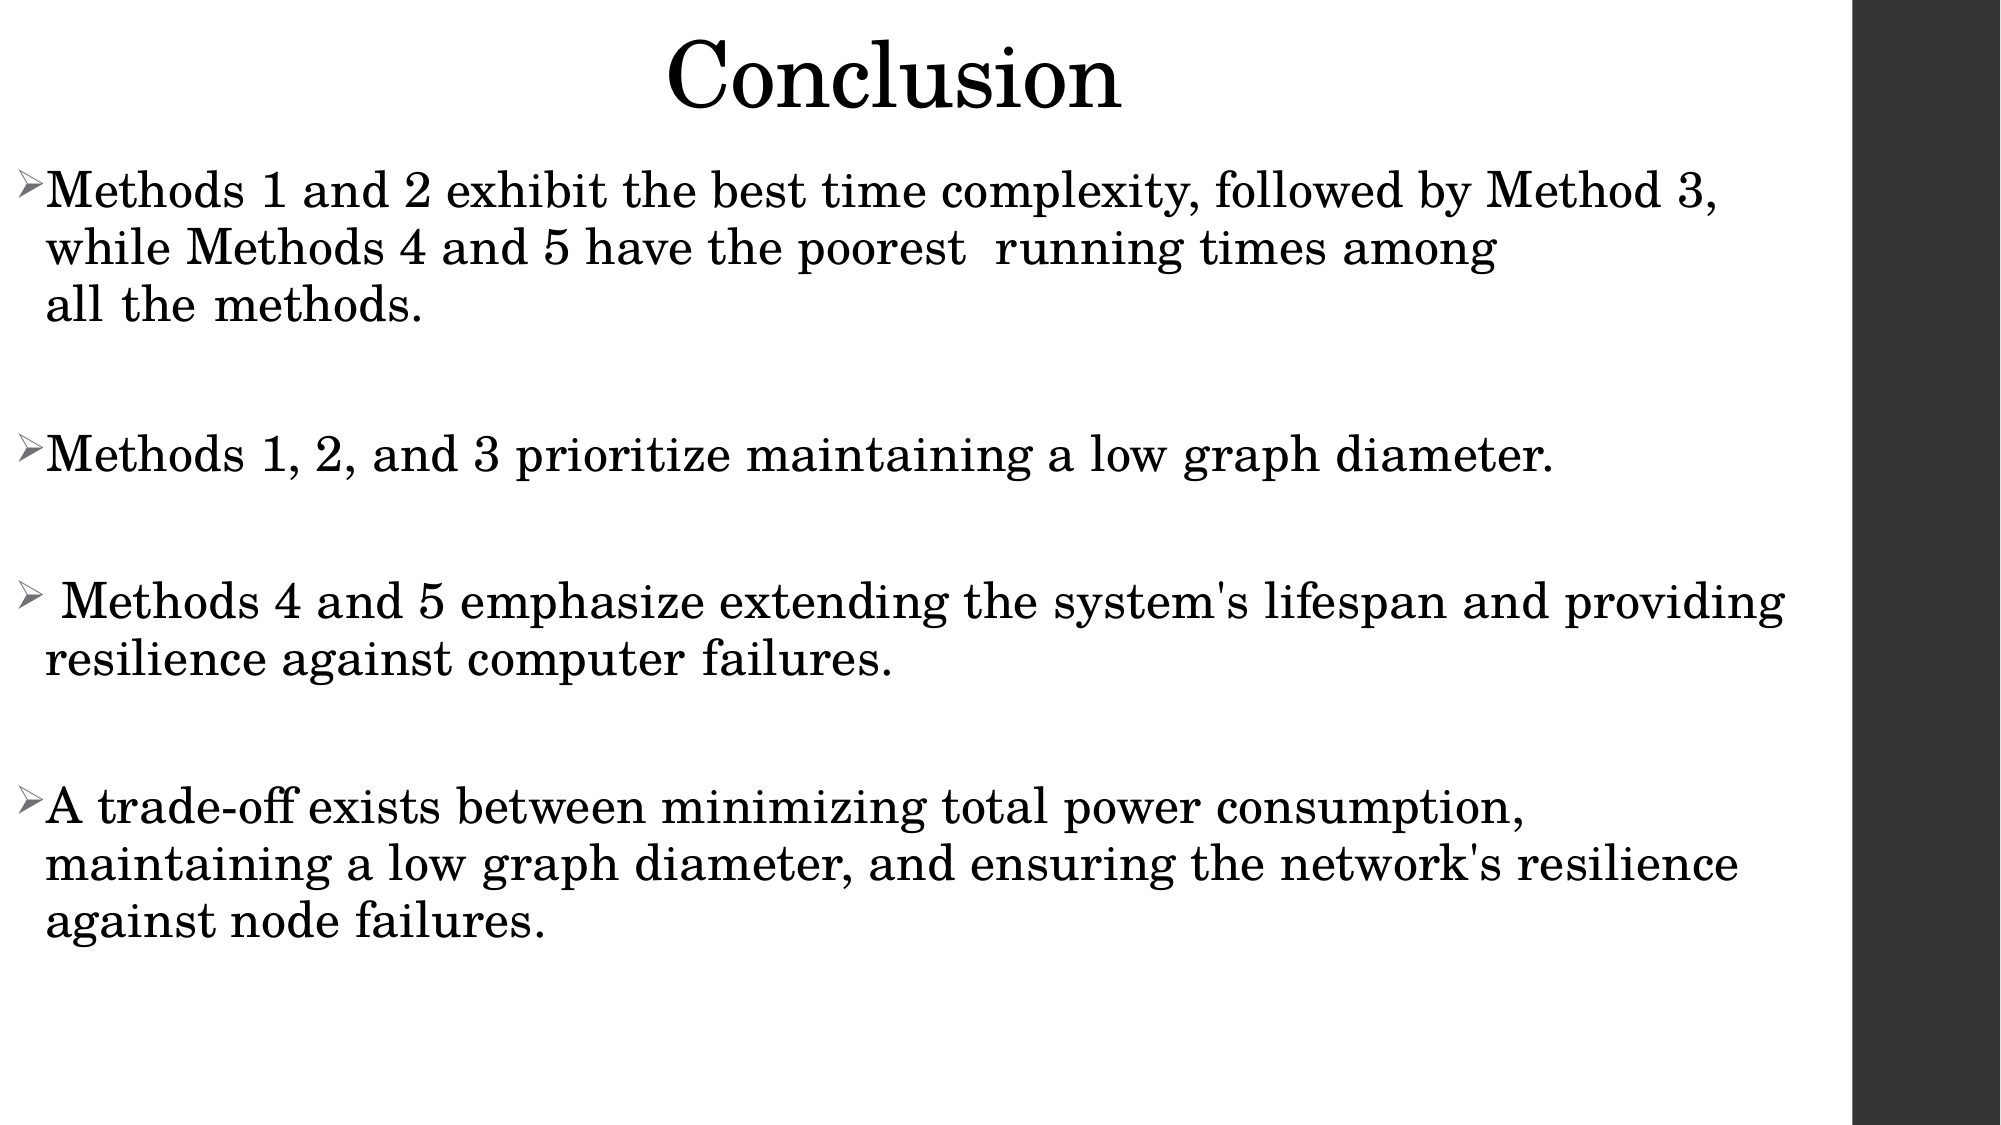

# Conclusion
Methods 1 and 2 exhibit the best time complexity, followed by Method 3, while Methods 4 and 5 have the poorest  running times among all the methods.
Methods 1, 2, and 3 prioritize maintaining a low graph diameter.
 Methods 4 and 5 emphasize extending the system's lifespan and providing resilience against computer failures.
A trade-off exists between minimizing total power consumption, maintaining a low graph diameter, and ensuring the network's resilience against node failures.